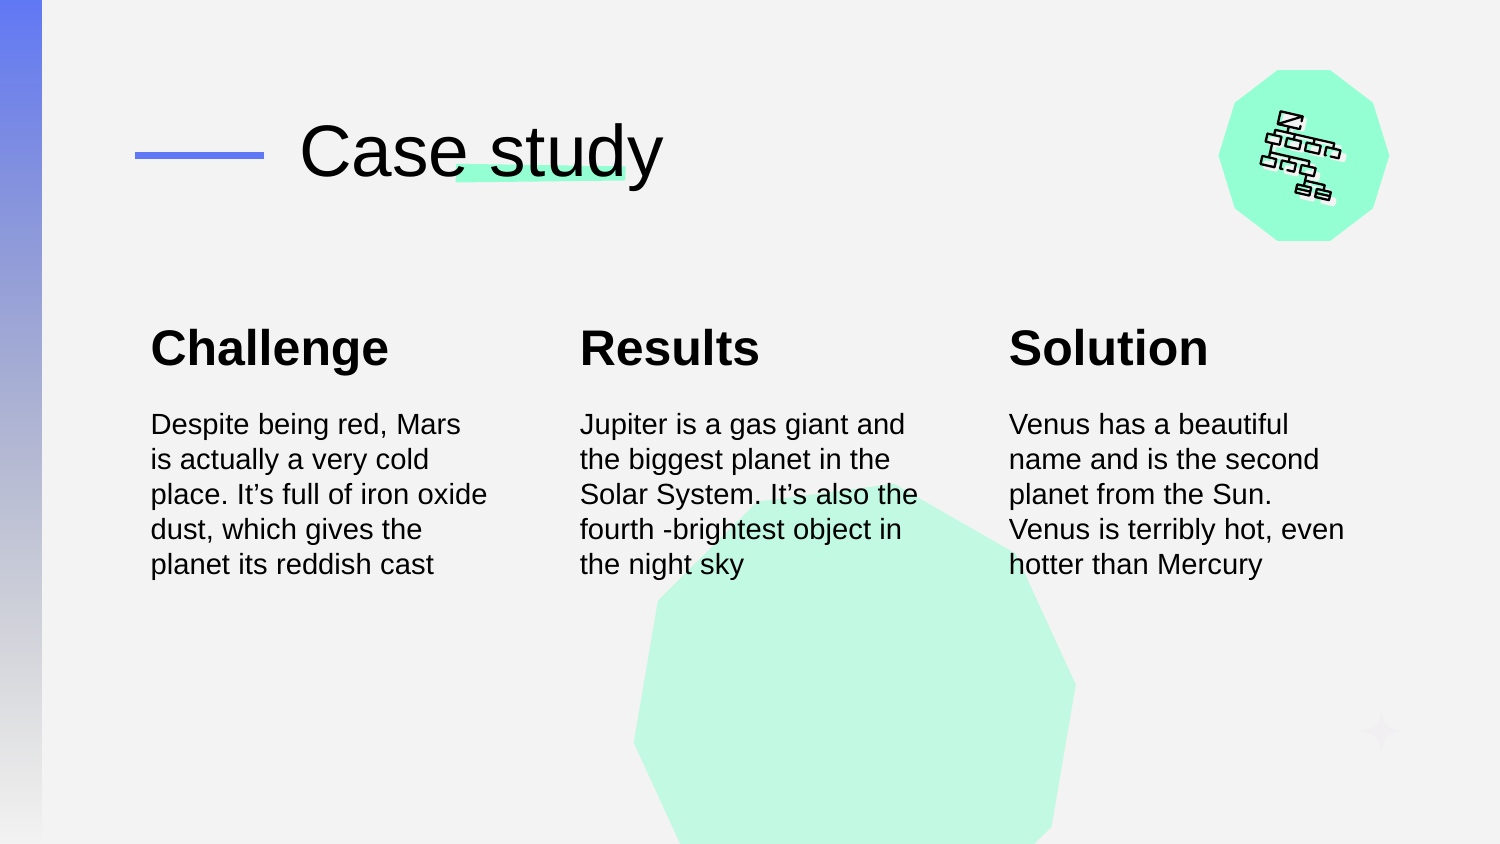

# Case study

Challenge
Results
Solution
Despite being red, Mars is actually a very cold place. It’s full of iron oxide dust, which gives the planet its reddish cast
Jupiter is a gas giant and the biggest planet in the Solar System. It’s also the fourth -brightest object in the night sky
Venus has a beautiful name and is the second planet from the Sun. Venus is terribly hot, even hotter than Mercury